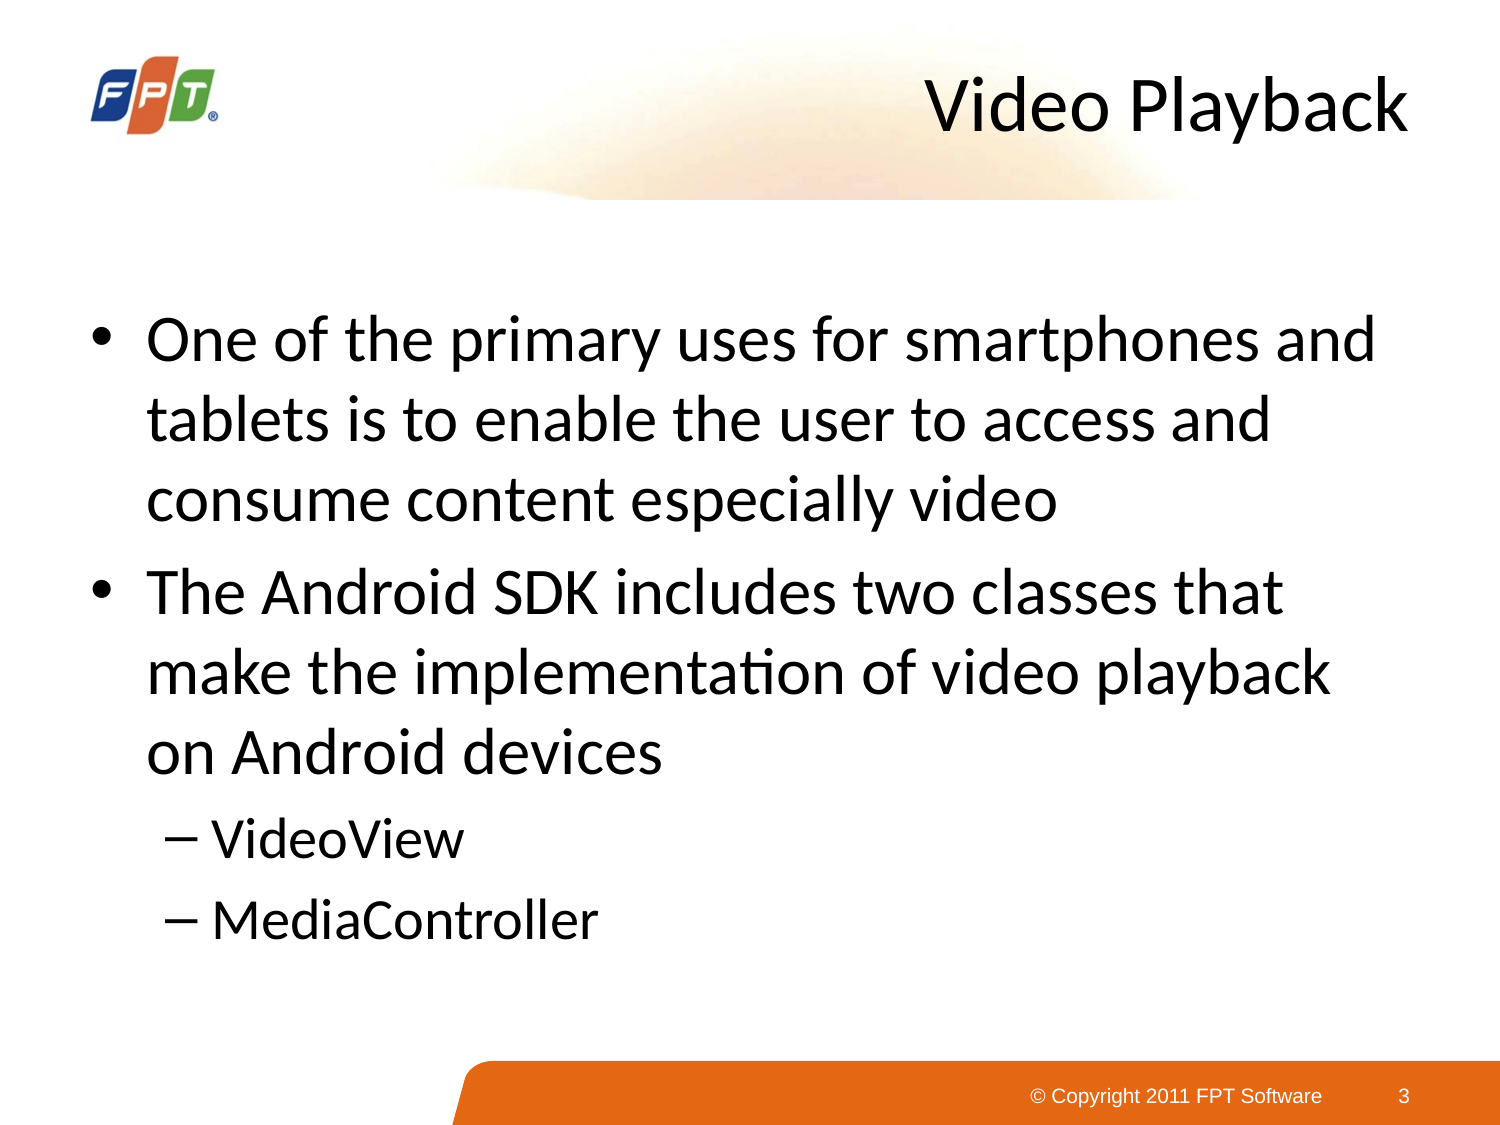

# Video Playback
One of the primary uses for smartphones and tablets is to enable the user to access and consume content especially video
The Android SDK includes two classes that make the implementation of video playback on Android devices
VideoView
MediaController